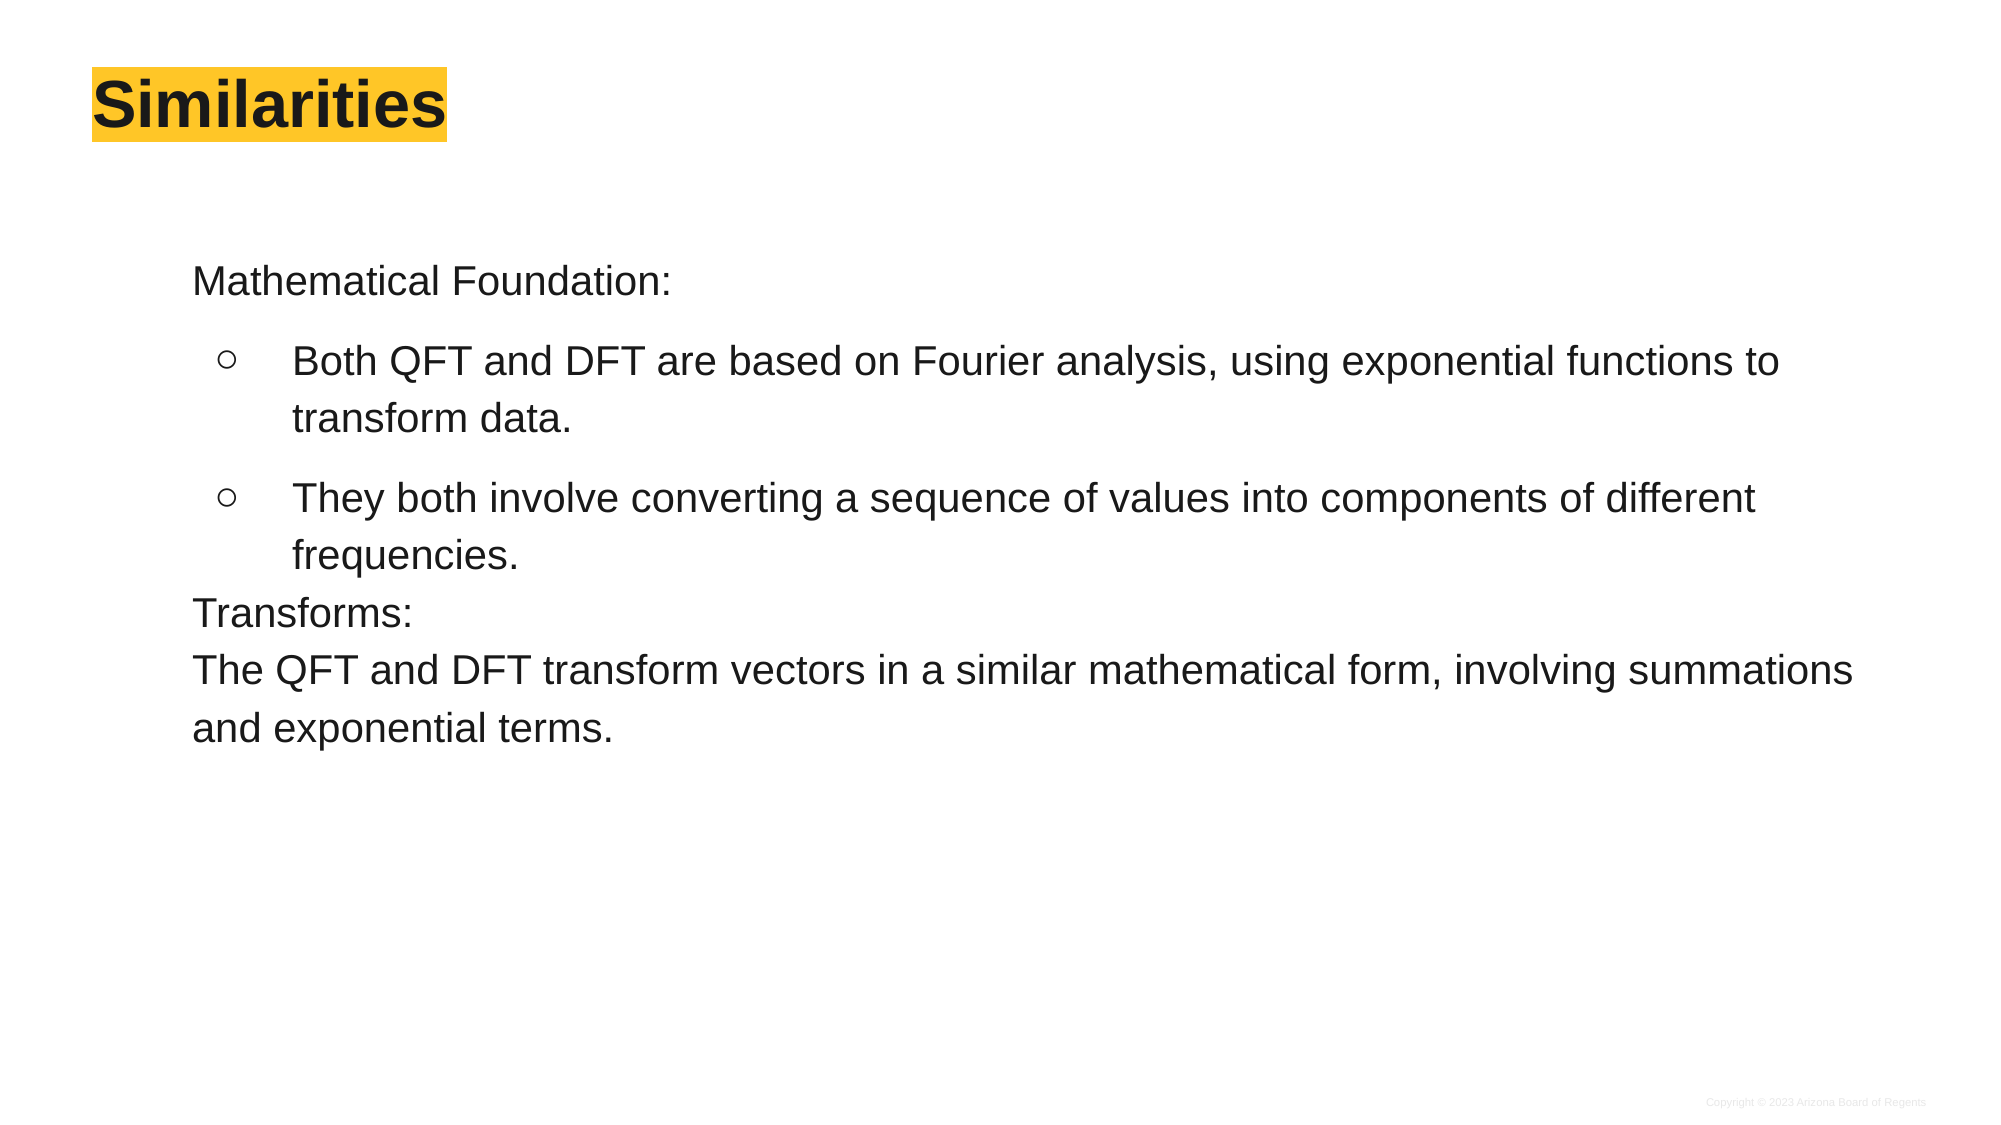

# Similarities

Mathematical Foundation:
Both QFT and DFT are based on Fourier analysis, using exponential functions to transform data.
They both involve converting a sequence of values into components of different frequencies.
Transforms:
The QFT and DFT transform vectors in a similar mathematical form, involving summations and exponential terms.